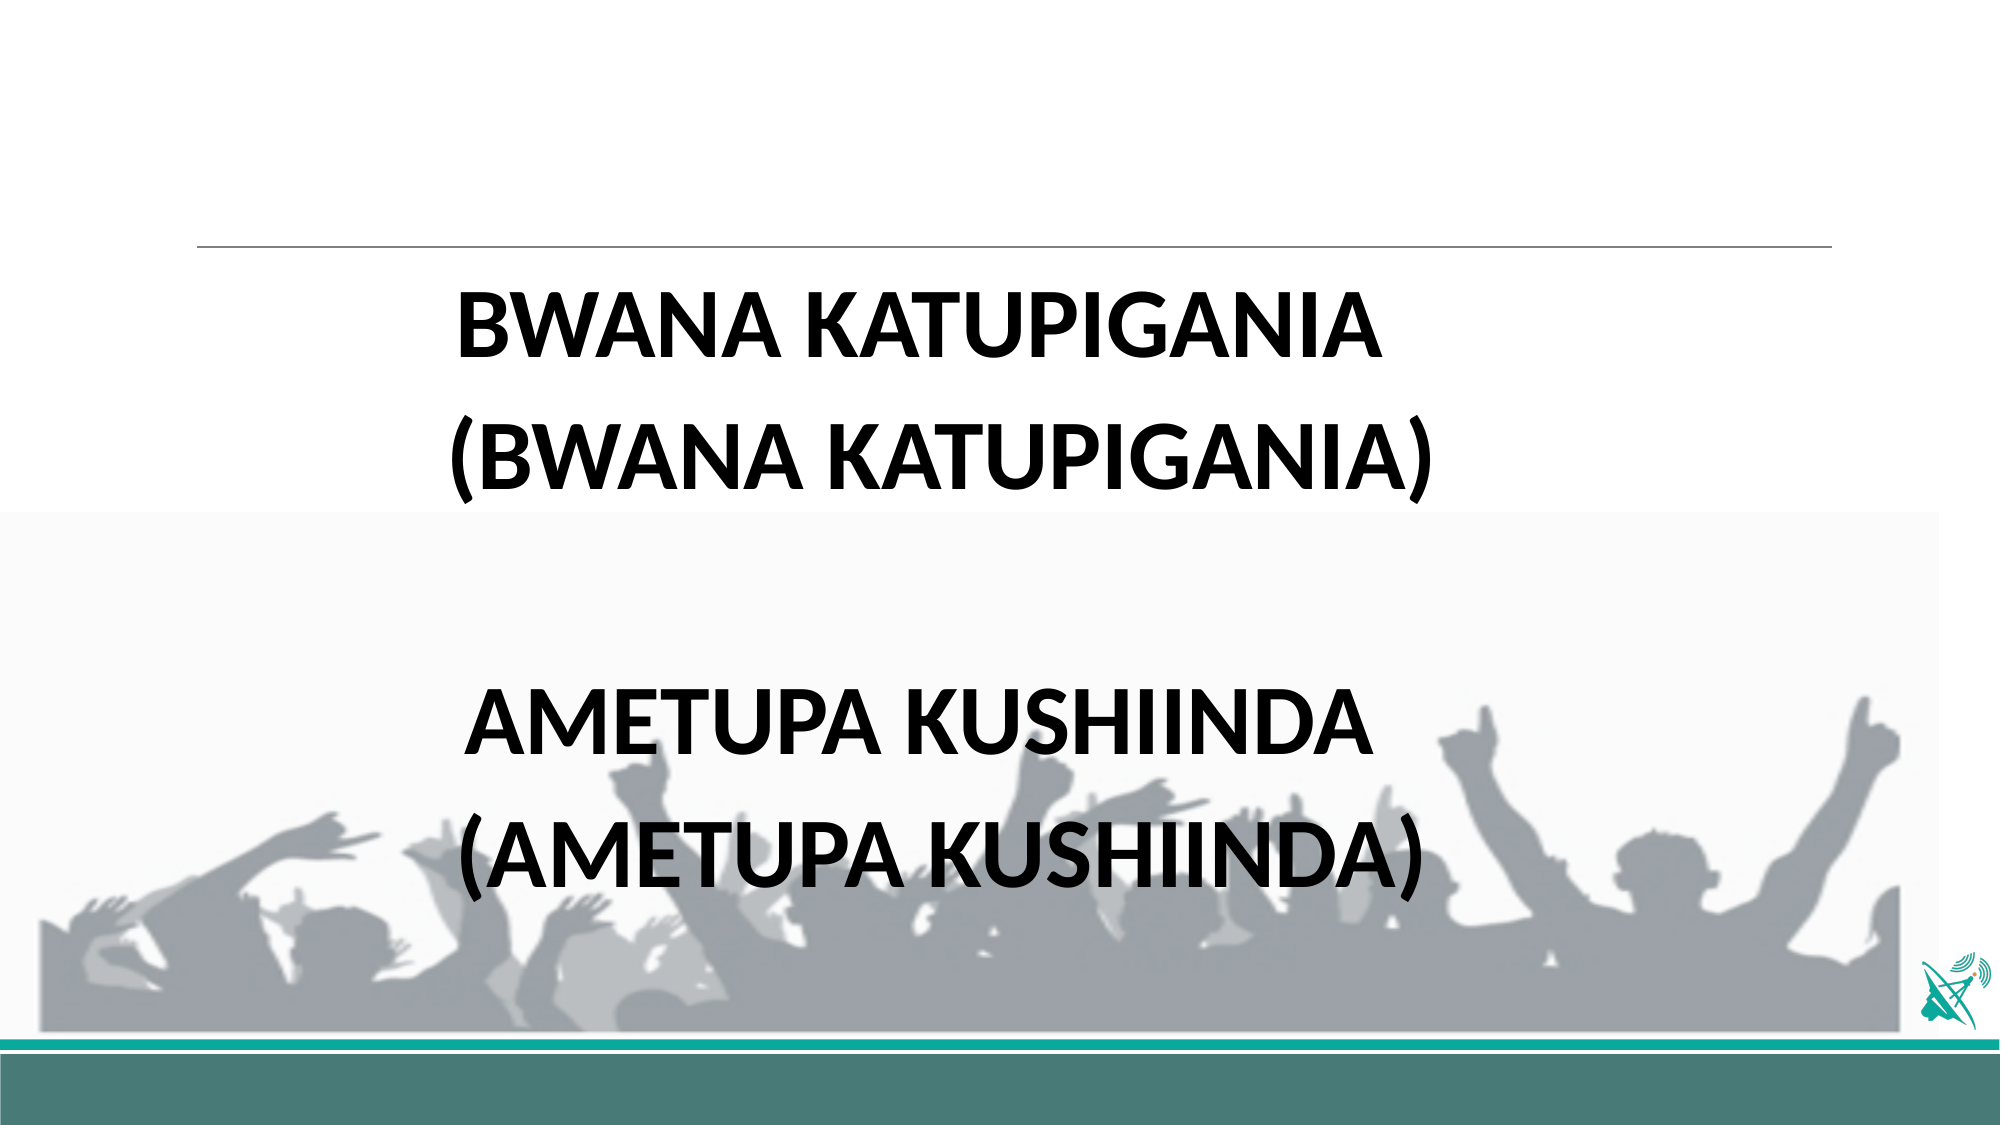

BWANA KATUPIGANIA
(BWANA KATUPIGANIA)

AMETUPA KUSHIINDA
(AMETUPA KUSHIINDA)